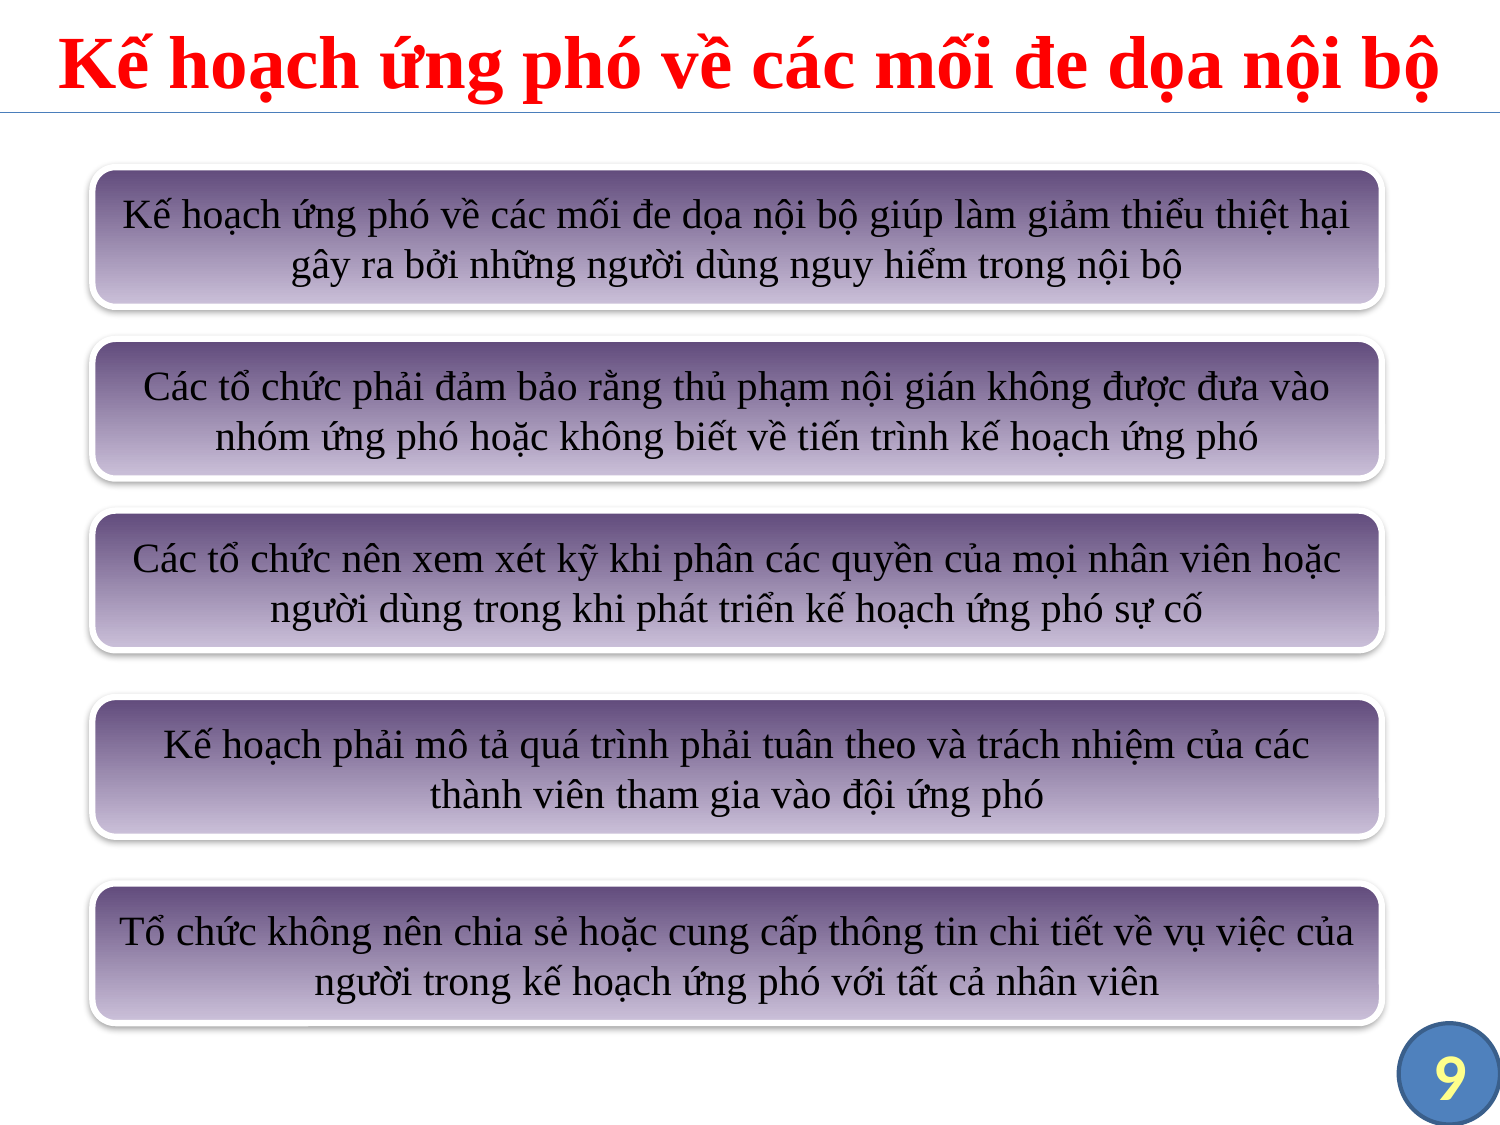

# Kế hoạch ứng phó về các mối đe dọa nội bộ
Kế hoạch ứng phó về các mối đe dọa nội bộ giúp làm giảm thiểu thiệt hại gây ra bởi những người dùng nguy hiểm trong nội bộ
Các tổ chức phải đảm bảo rằng thủ phạm nội gián không được đưa vào nhóm ứng phó hoặc không biết về tiến trình kế hoạch ứng phó
Các tổ chức nên xem xét kỹ khi phân các quyền của mọi nhân viên hoặc người dùng trong khi phát triển kế hoạch ứng phó sự cố
Kế hoạch phải mô tả quá trình phải tuân theo và trách nhiệm của các thành viên tham gia vào đội ứng phó
Tổ chức không nên chia sẻ hoặc cung cấp thông tin chi tiết về vụ việc của người trong kế hoạch ứng phó với tất cả nhân viên
9